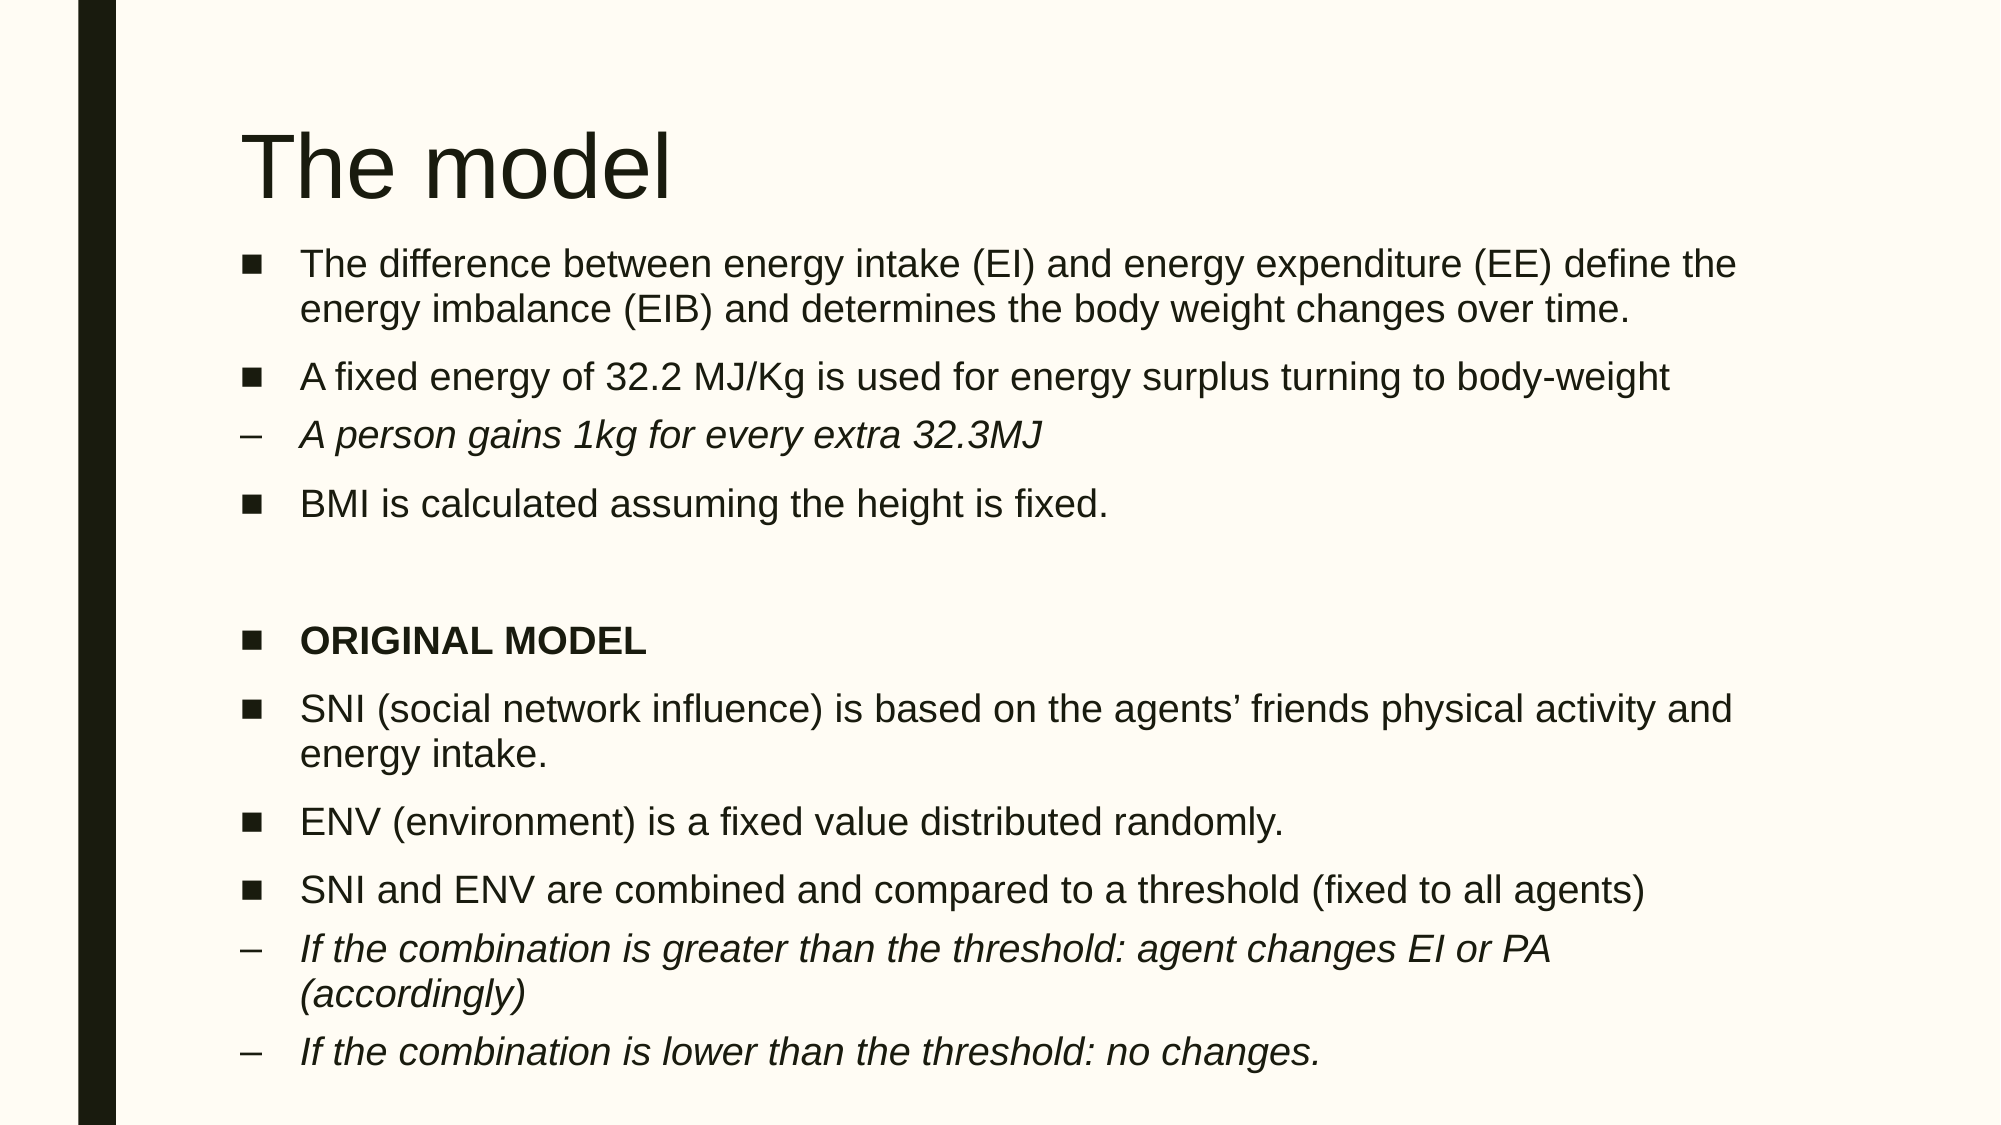

# The model
The difference between energy intake (EI) and energy expenditure (EE) define the energy imbalance (EIB) and determines the body weight changes over time.
A fixed energy of 32.2 MJ/Kg is used for energy surplus turning to body-weight
A person gains 1kg for every extra 32.3MJ
BMI is calculated assuming the height is fixed.

ORIGINAL MODEL
SNI (social network influence) is based on the agents’ friends physical activity and energy intake.
ENV (environment) is a fixed value distributed randomly.
SNI and ENV are combined and compared to a threshold (fixed to all agents)
If the combination is greater than the threshold: agent changes EI or PA (accordingly)
If the combination is lower than the threshold: no changes.